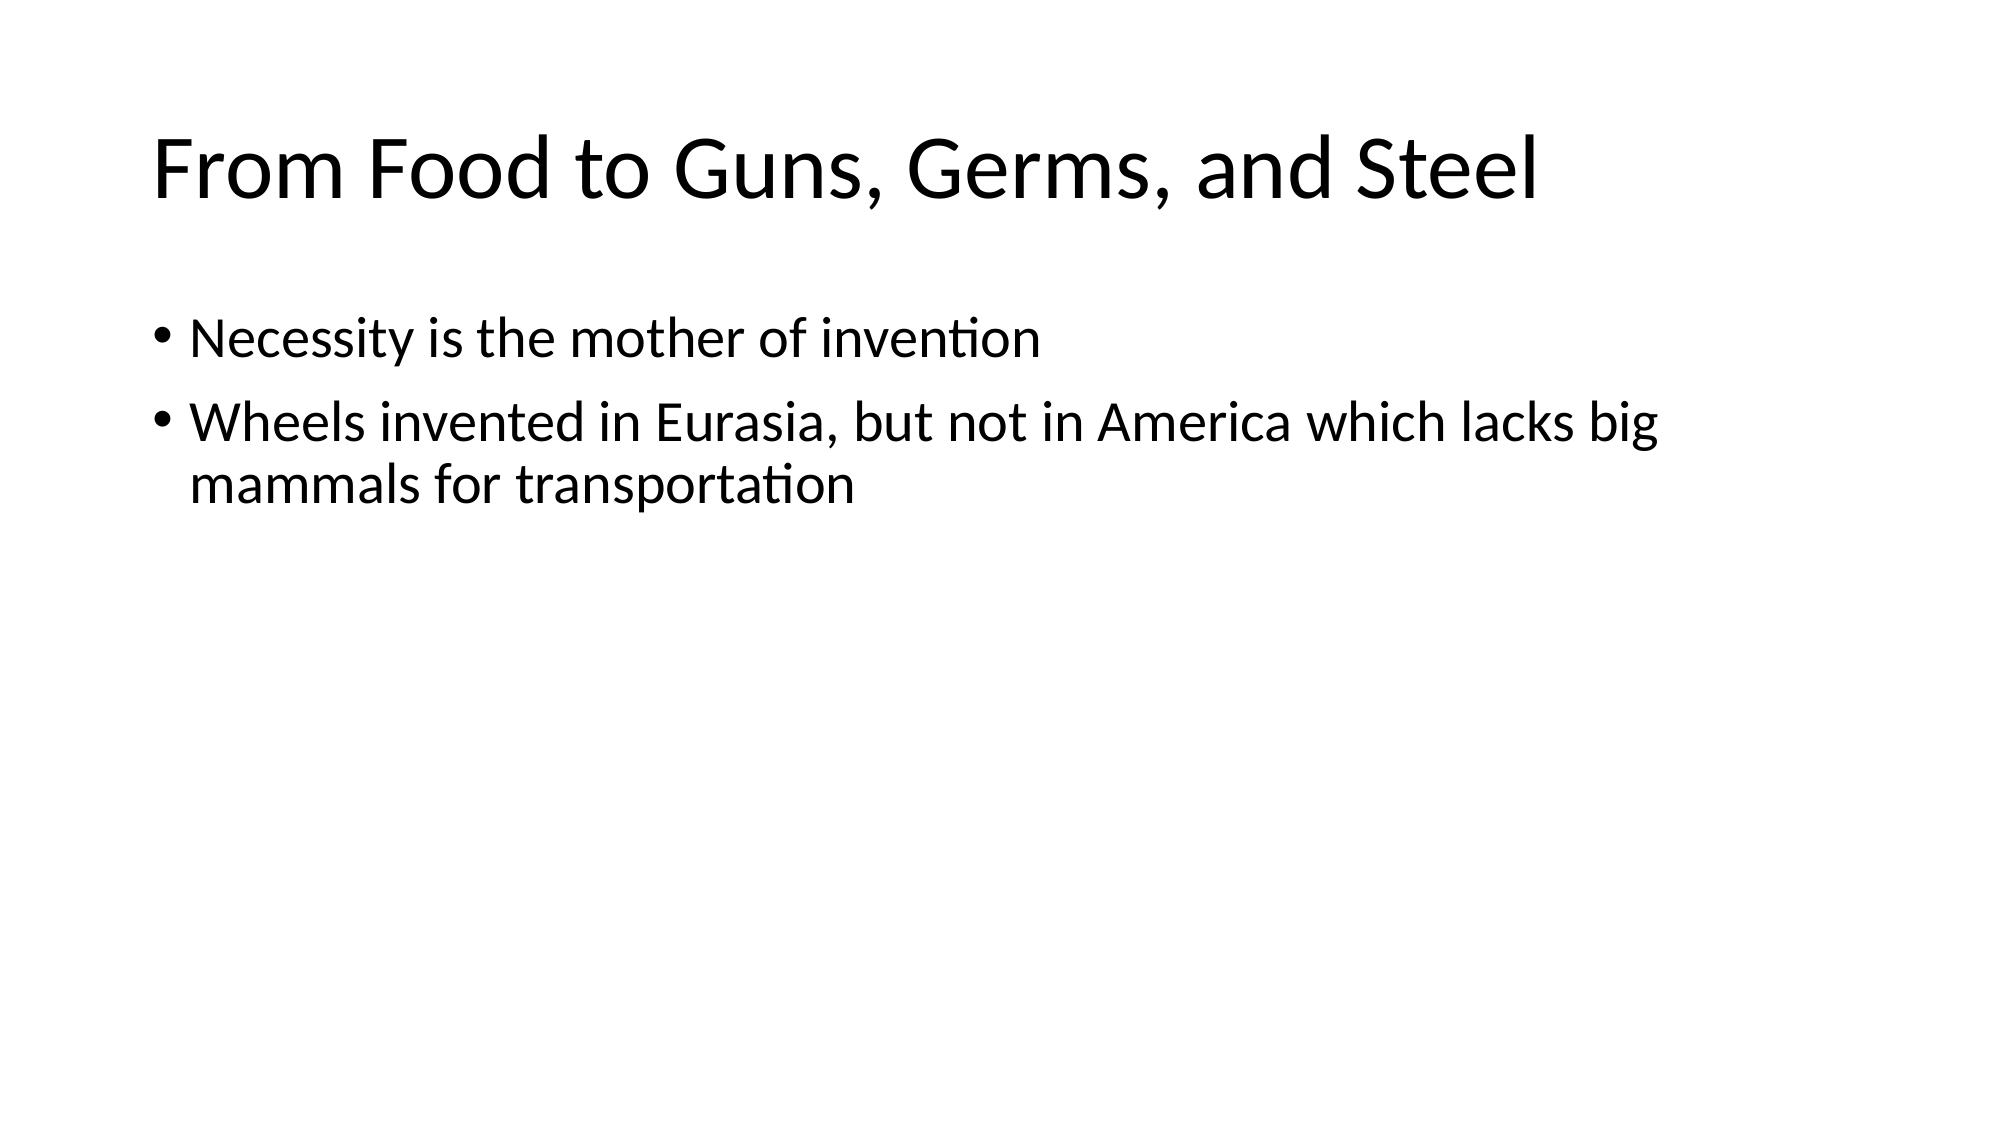

# From Food to Guns, Germs, and Steel
Necessity is the mother of invention
Wheels invented in Eurasia, but not in America which lacks big mammals for transportation